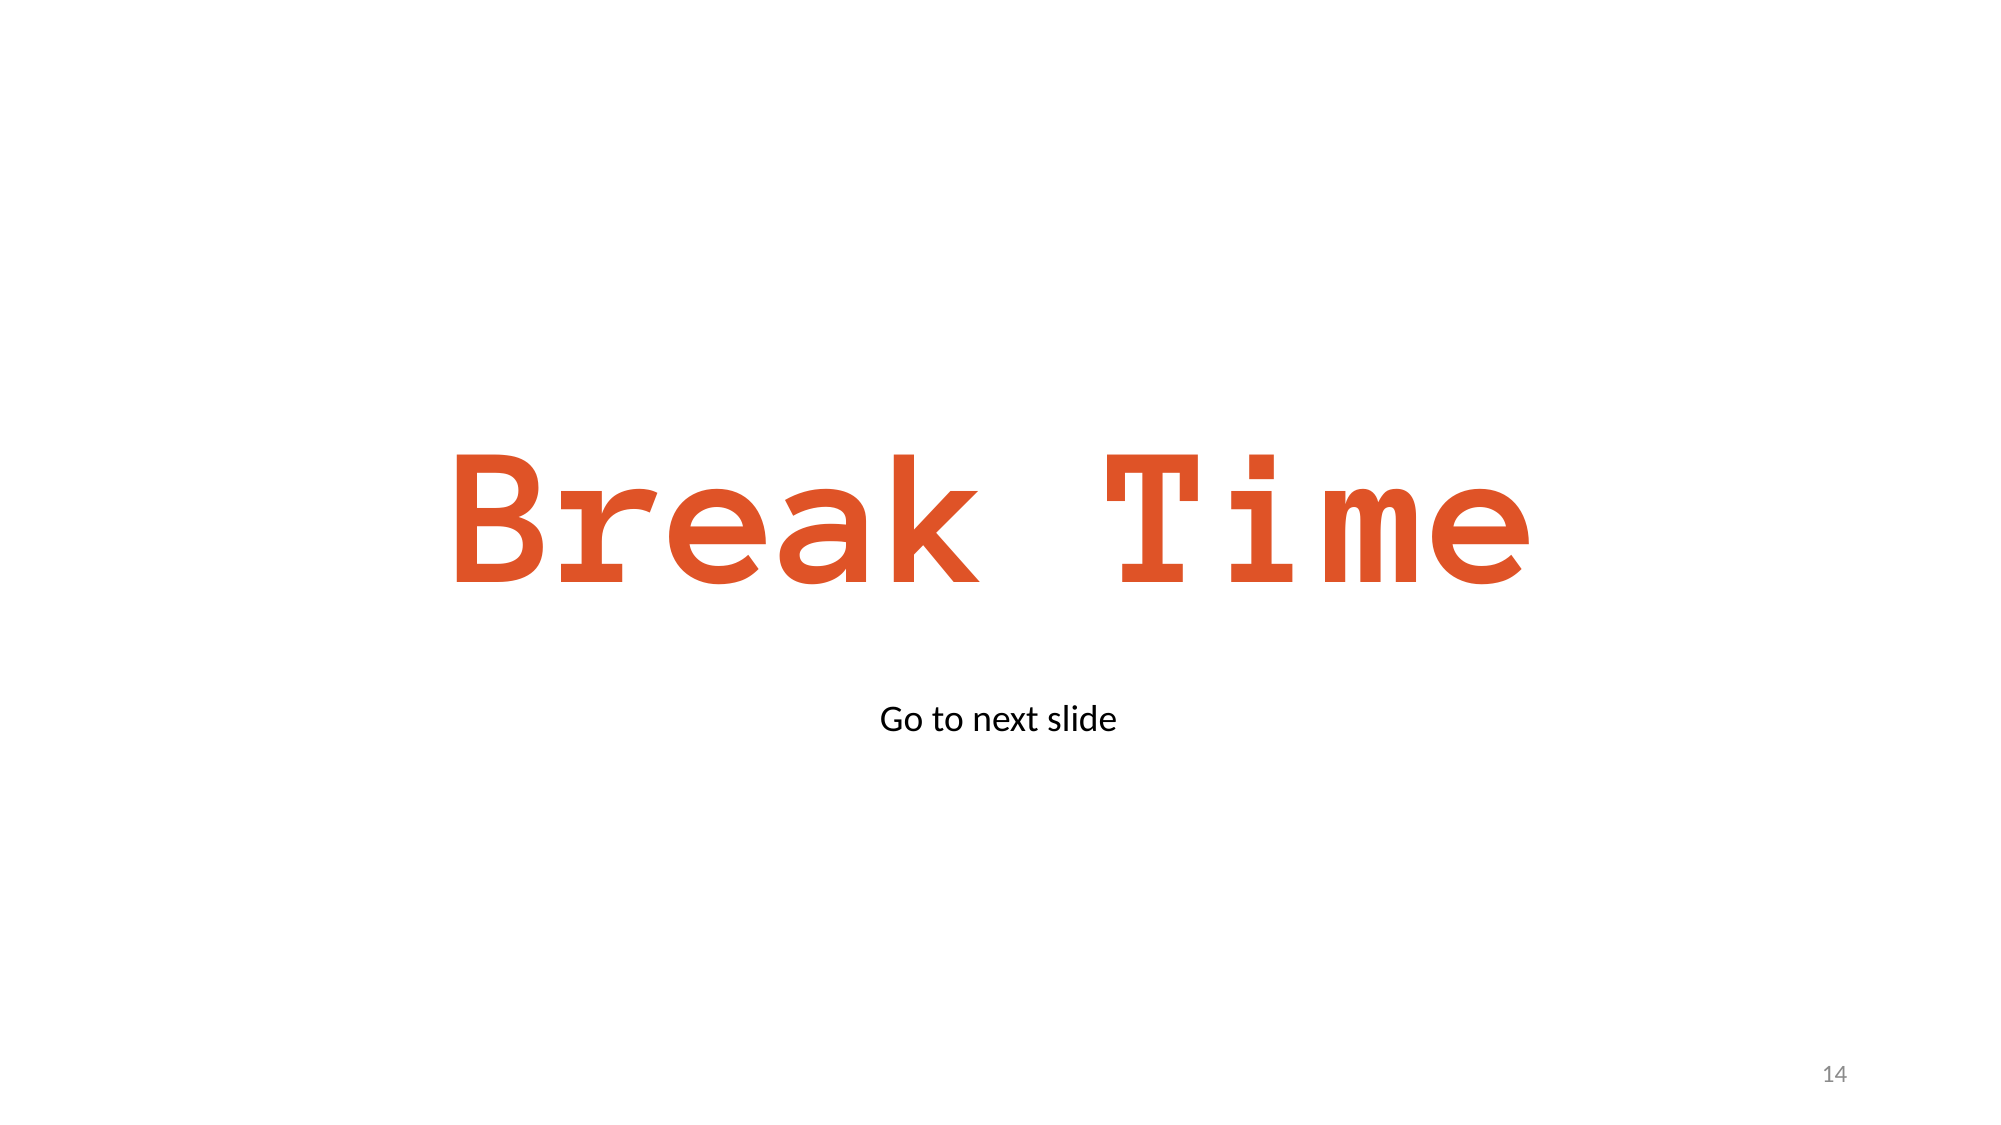

# Break Time
Go to next slide
14